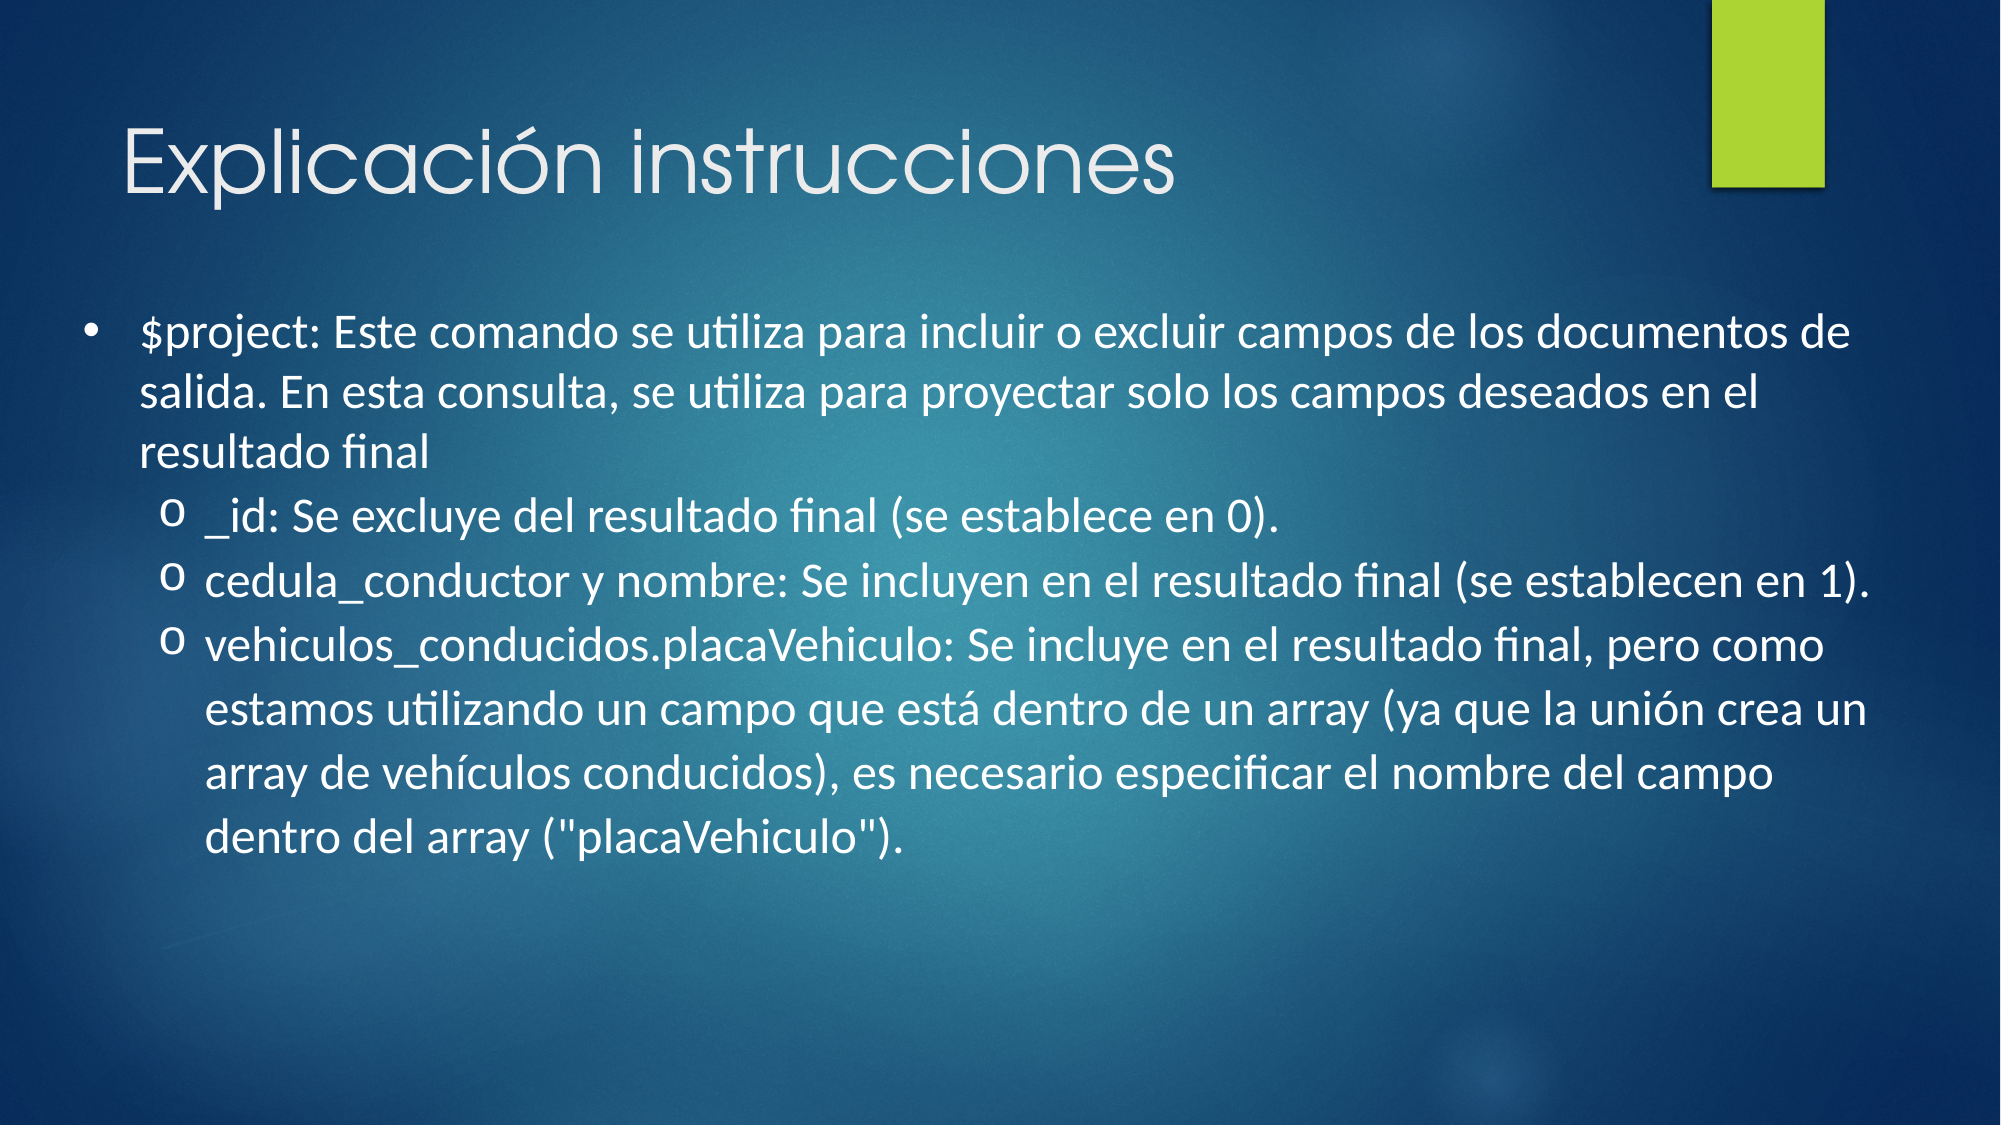

Explicación instrucciones
$project: Este comando se utiliza para incluir o excluir campos de los documentos de salida. En esta consulta, se utiliza para proyectar solo los campos deseados en el resultado final
_id: Se excluye del resultado final (se establece en 0).
cedula_conductor y nombre: Se incluyen en el resultado final (se establecen en 1).
vehiculos_conducidos.placaVehiculo: Se incluye en el resultado final, pero como estamos utilizando un campo que está dentro de un array (ya que la unión crea un array de vehículos conducidos), es necesario especificar el nombre del campo dentro del array ("placaVehiculo").